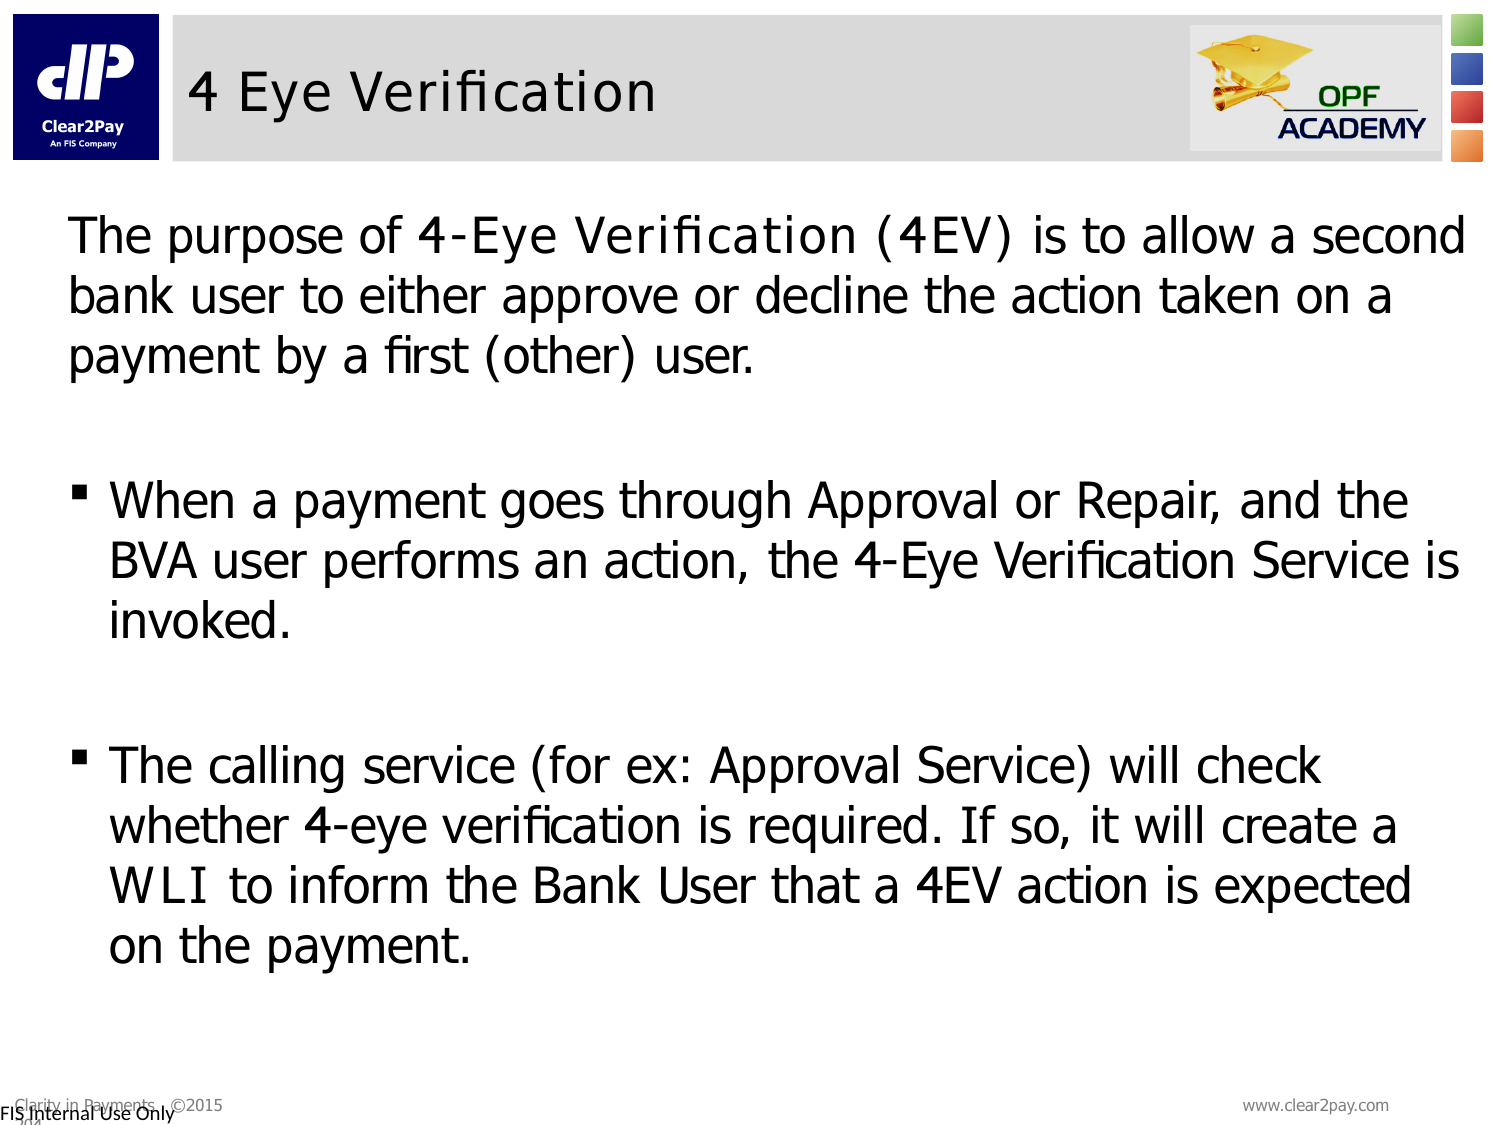

# 4 Eye Verification
The purpose of 4-Eye Verification (4EV) is to allow a second bank user to either approve or decline the action taken on a payment by a first (other) user.

When a payment goes through Approval or Repair, and the BVA user performs an action, the 4-Eye Verification Service is invoked.

The calling service (for ex: Approval Service) will check whether 4-eye verification is required. If so, it will create a WLI to inform the Bank User that a 4EV action is expected on the payment.